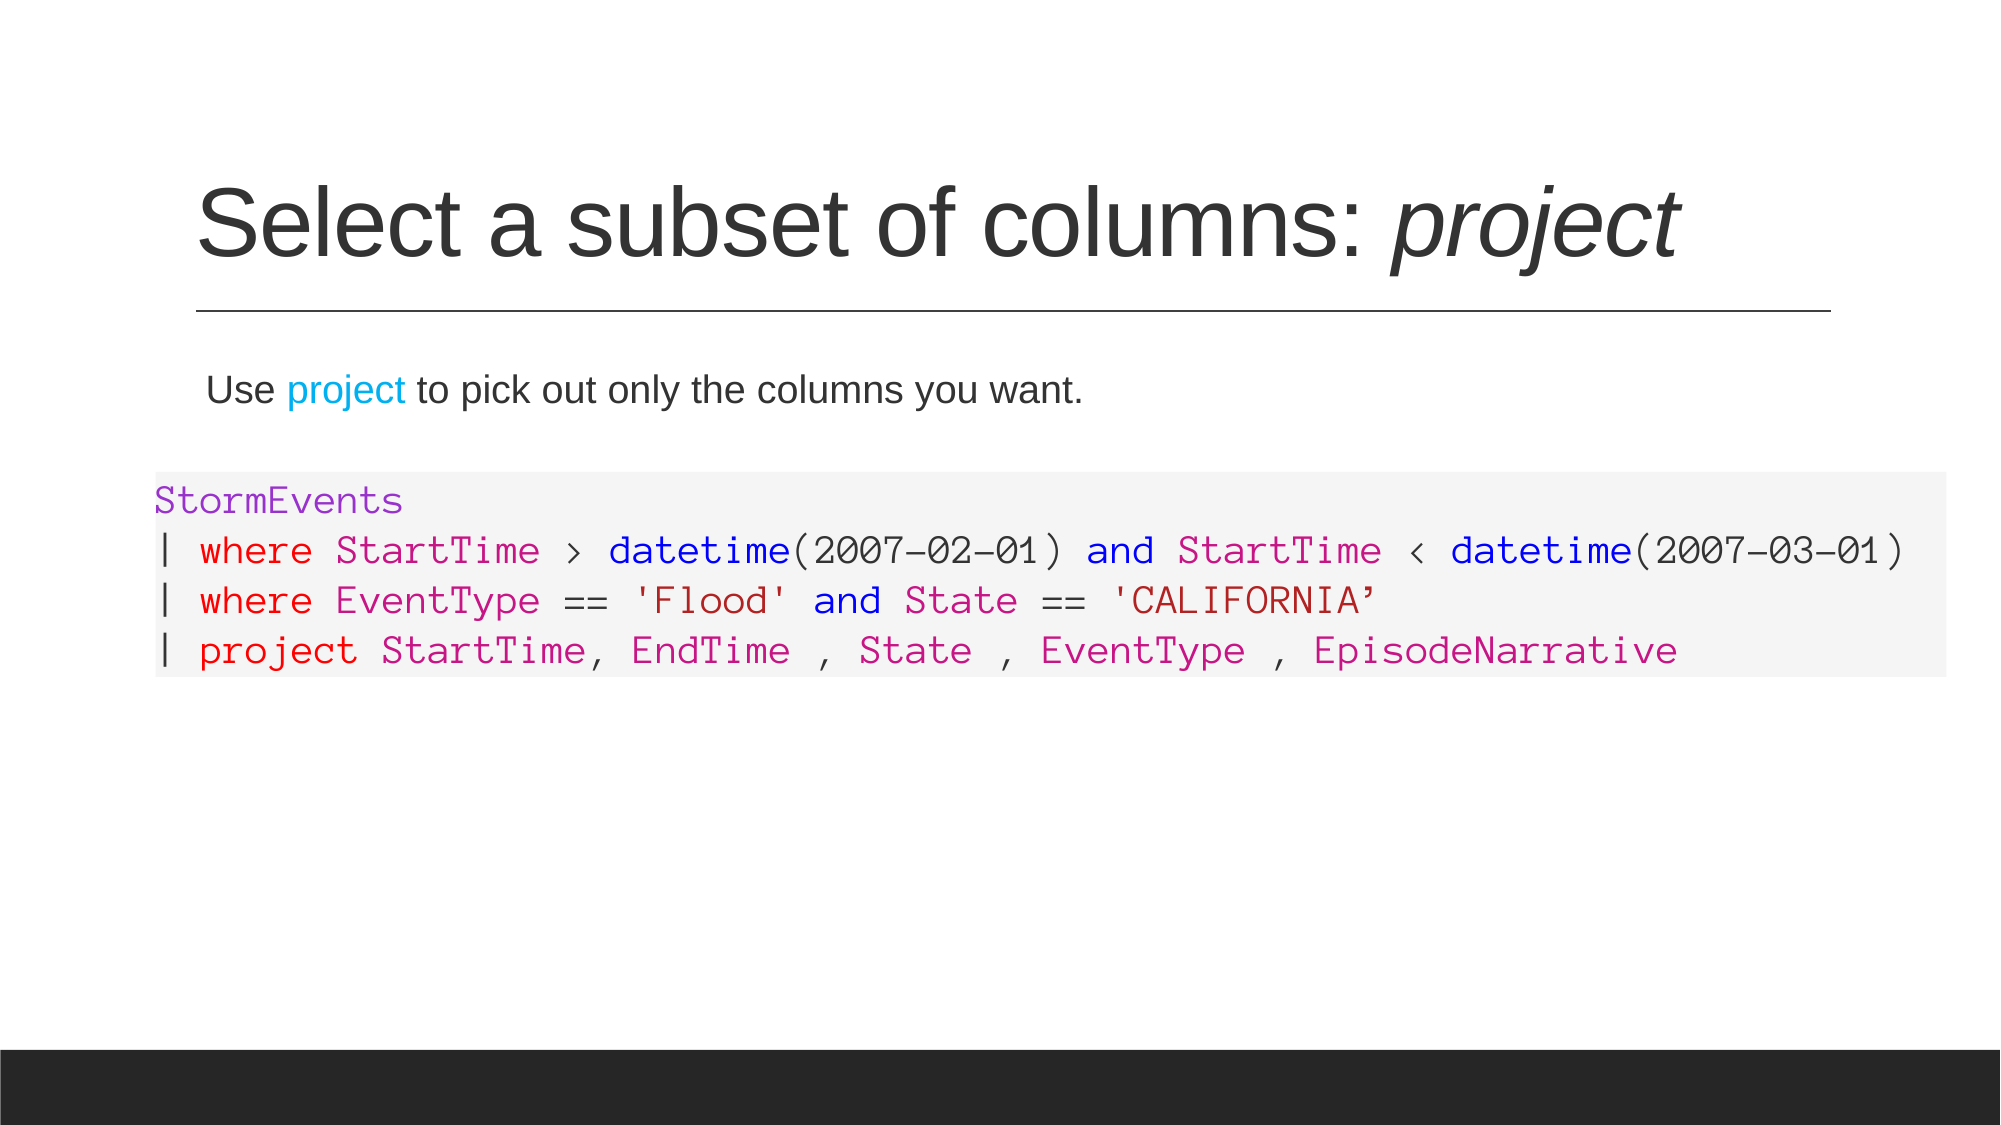

# Select a subset of columns: project
Use project to pick out only the columns you want.
StormEvents
| where StartTime > datetime(2007-02-01) and StartTime < datetime(2007-03-01)
| where EventType == 'Flood' and State == 'CALIFORNIA’
| project StartTime, EndTime , State , EventType , EpisodeNarrative